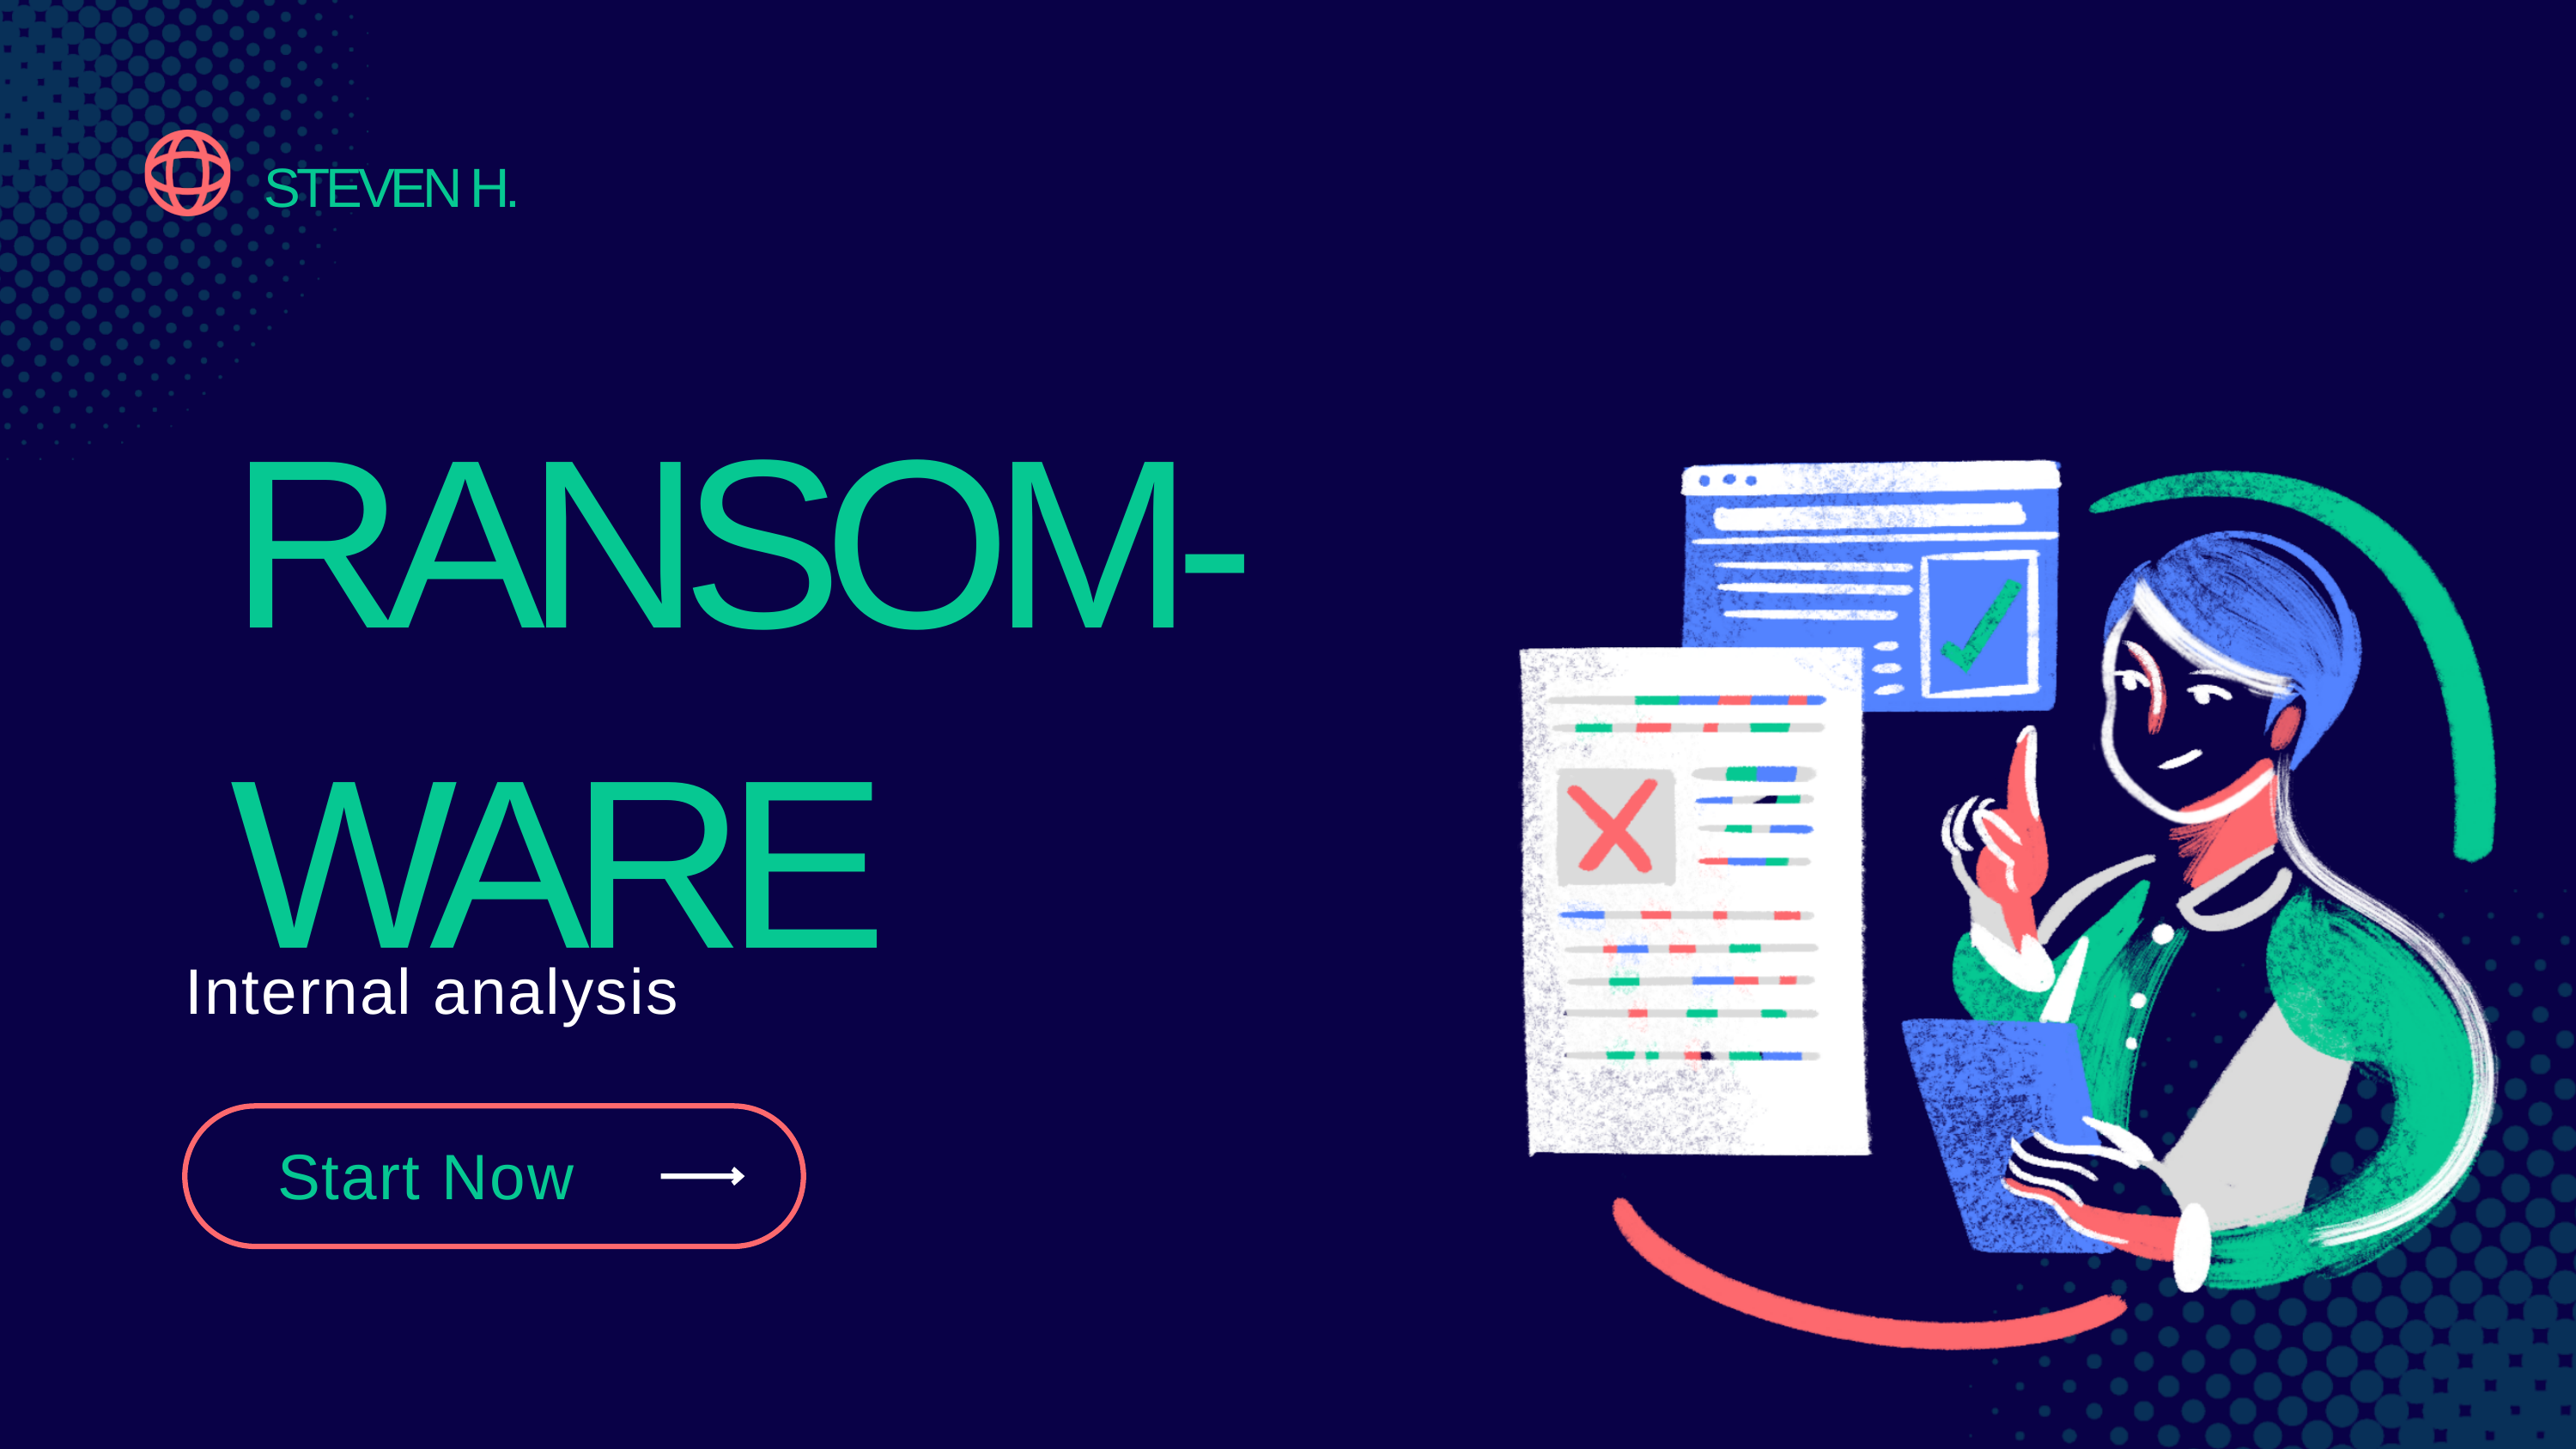

STEVEN H.
RANSOM-WARE

Internal analysis

Start Now